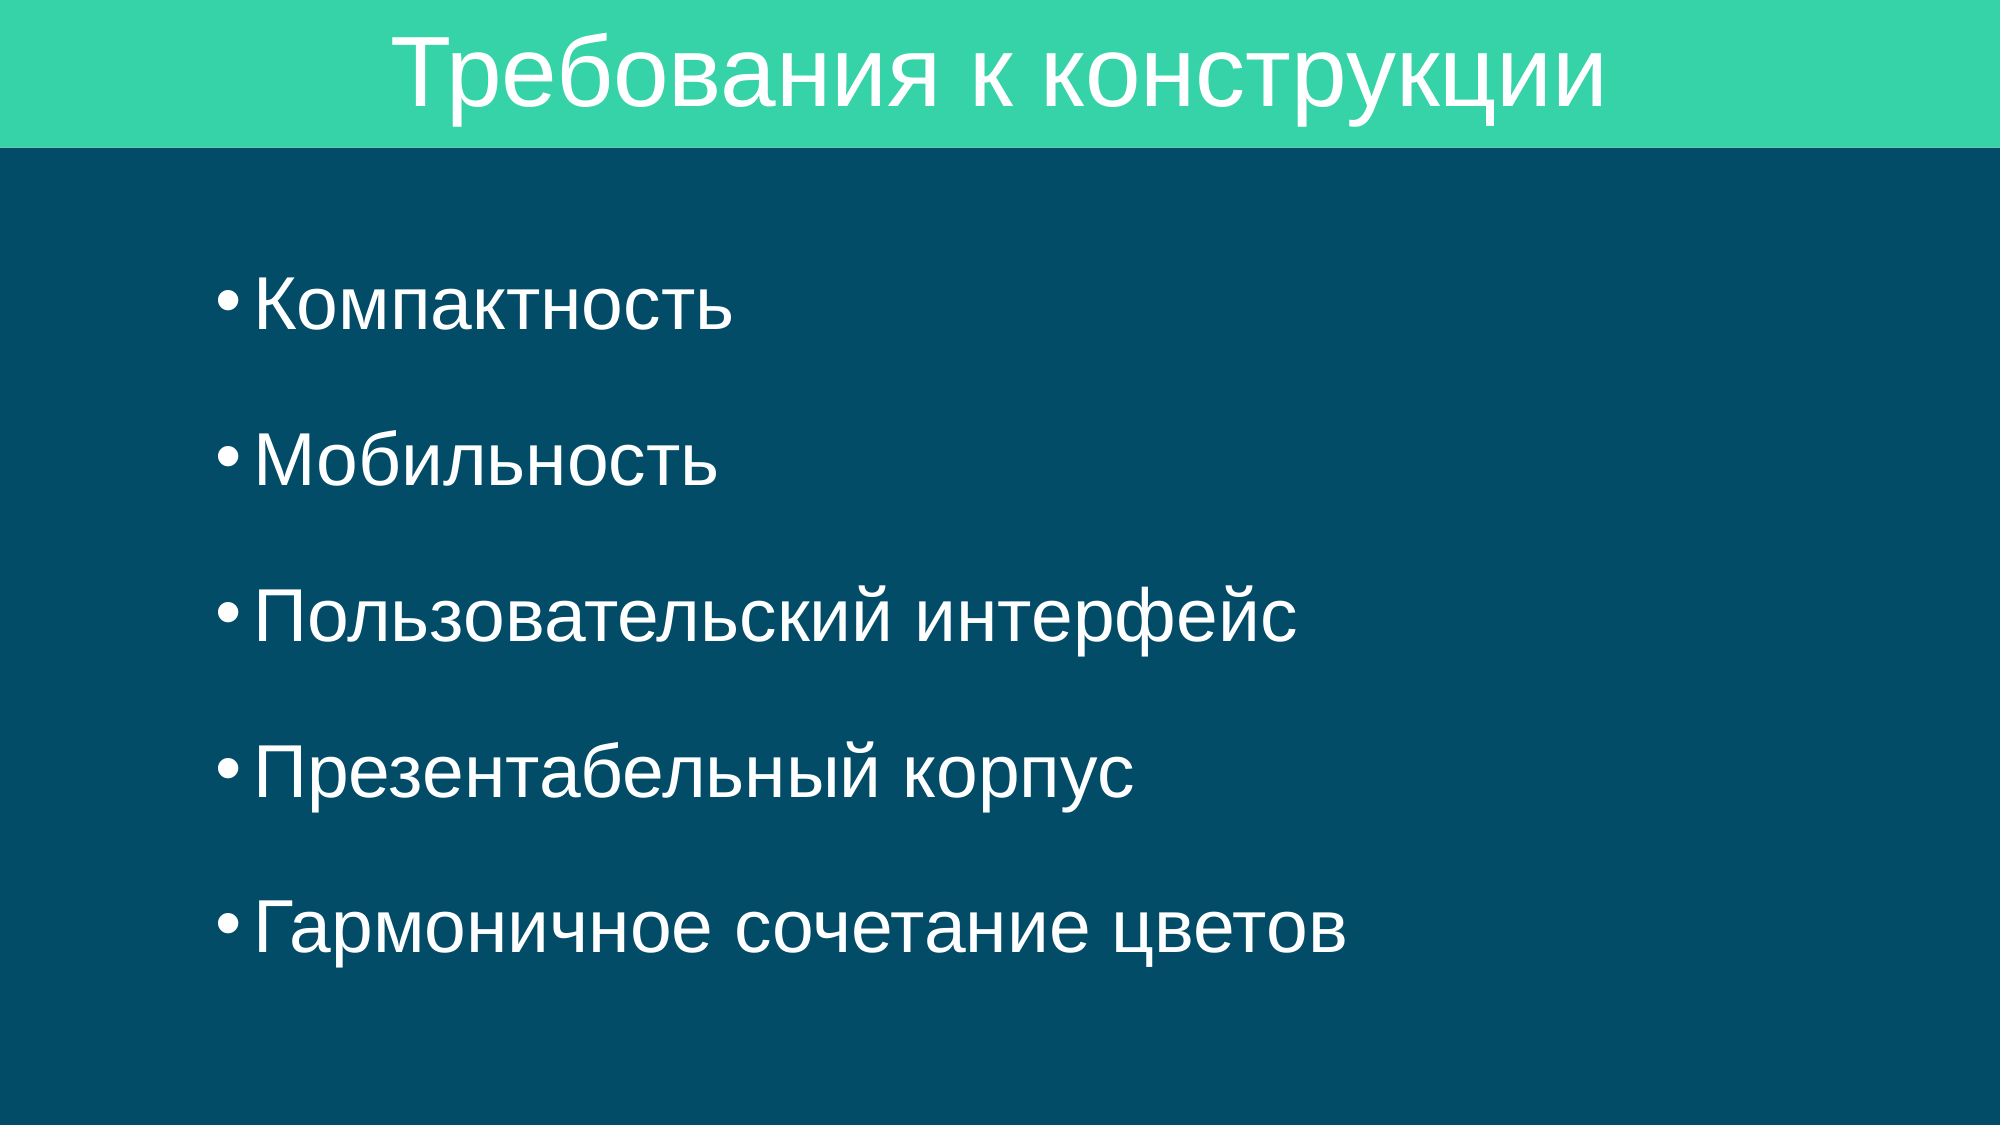

# Требования к конструкции

Компактность
Мобильность
Пользовательский интерфейс
Презентабельный корпус
Гармоничное сочетание цветов